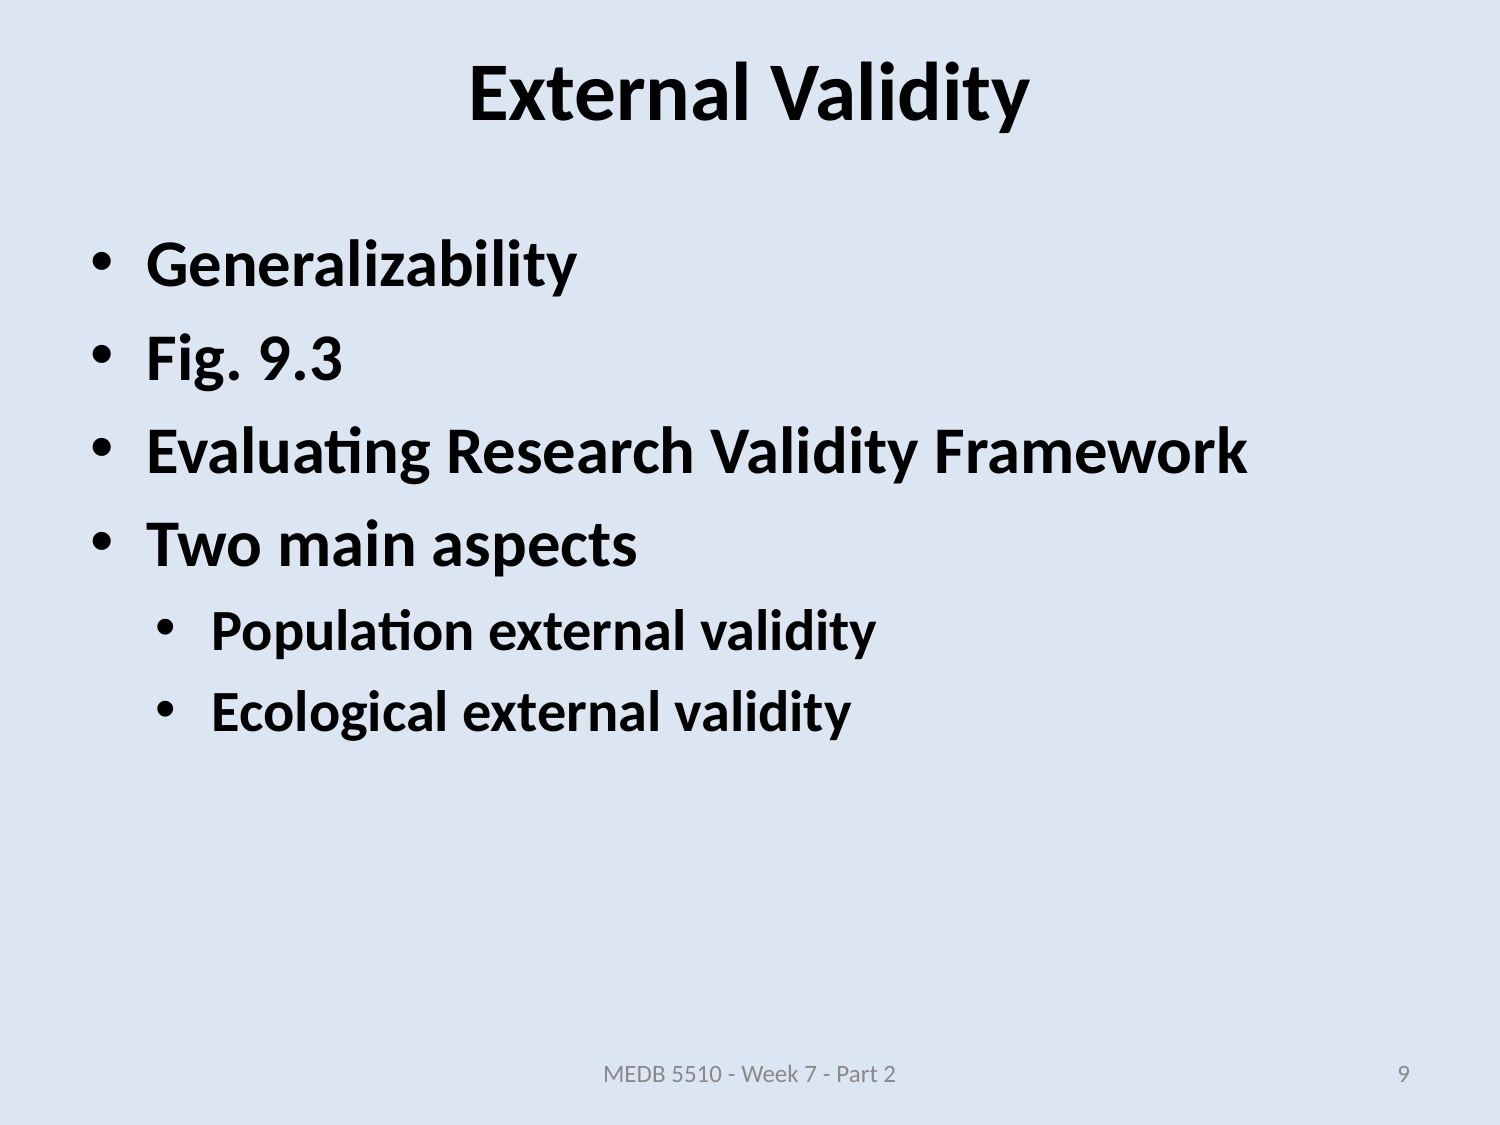

# External Validity

Generalizability
Fig. 9.3
Evaluating Research Validity Framework
Two main aspects
Population external validity
Ecological external validity

MEDB 5510 - Week 7 - Part 2
9